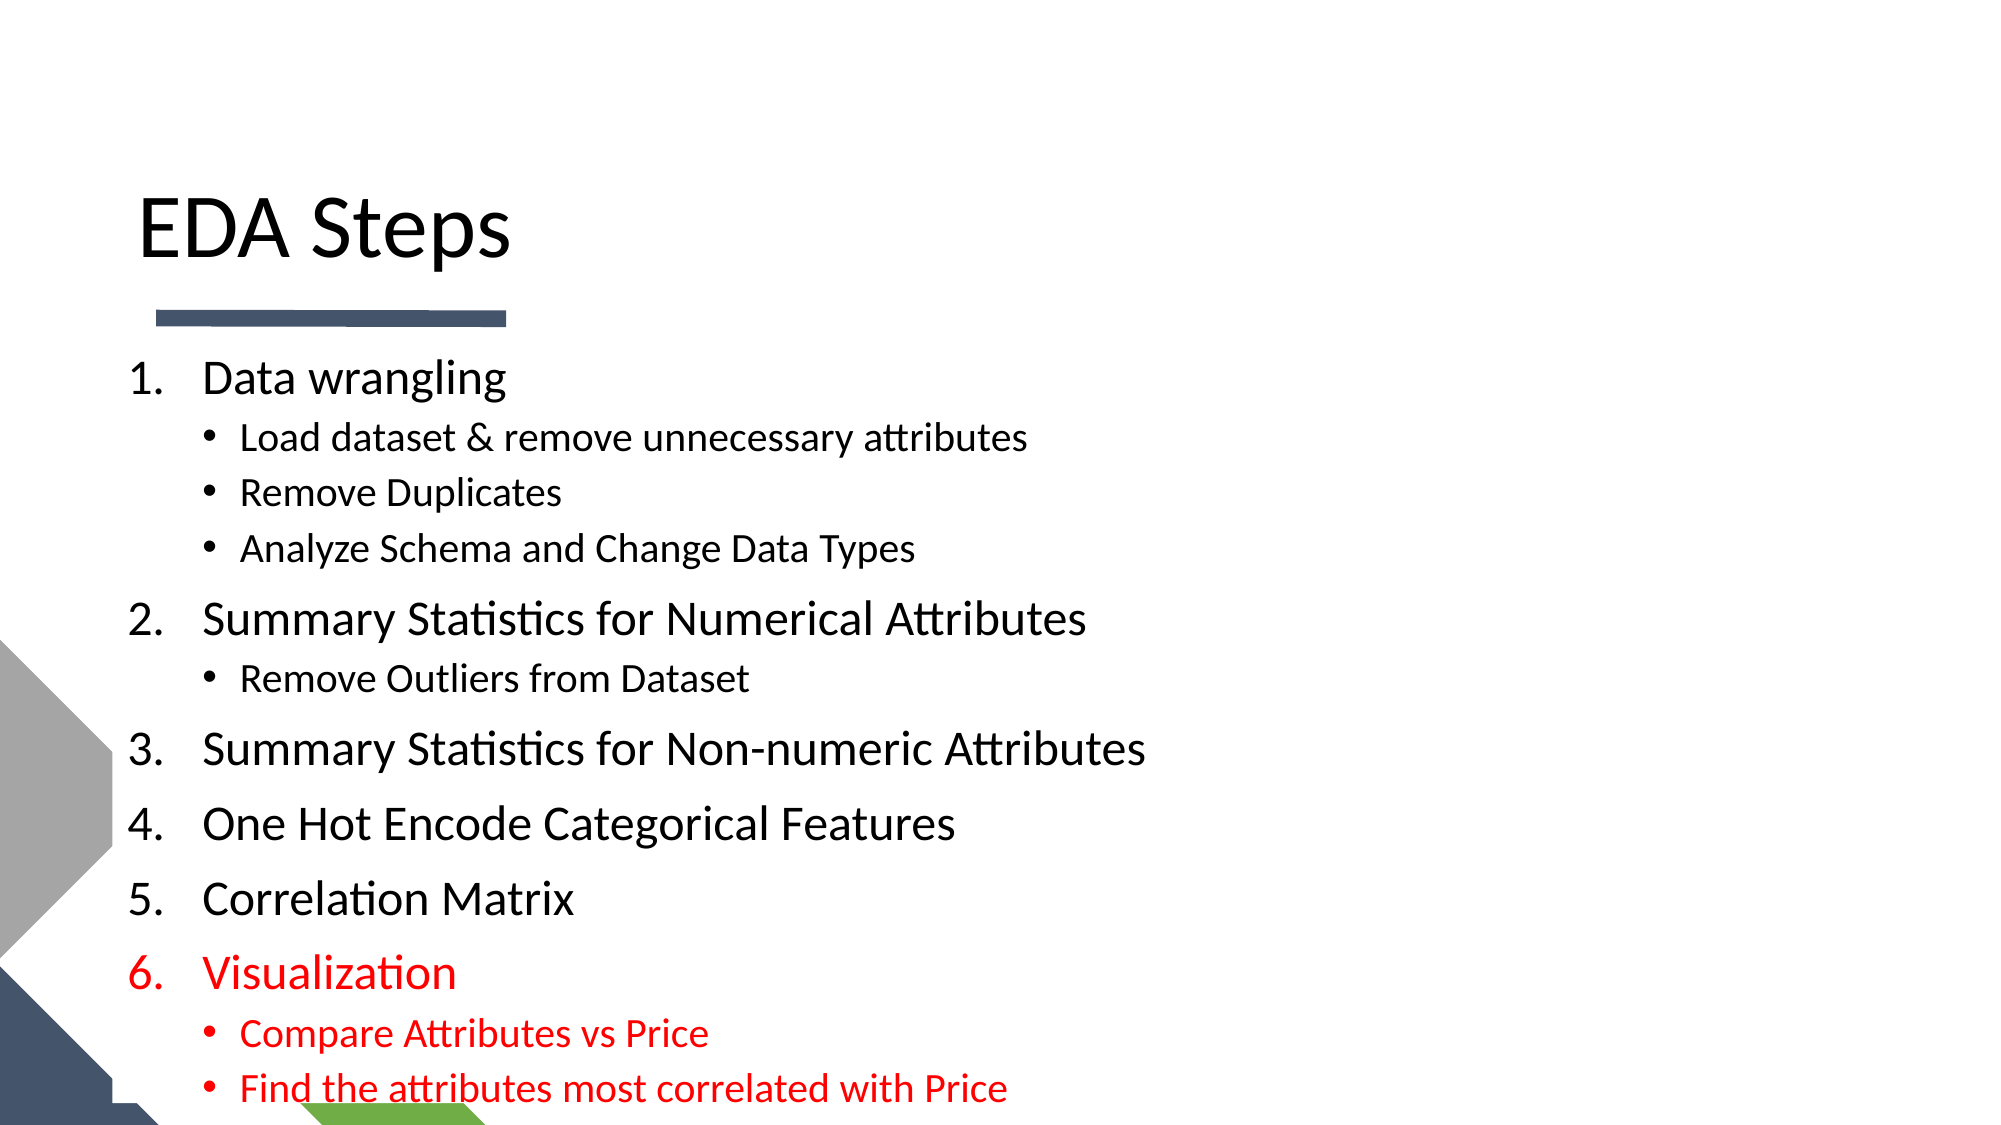

# EDA Steps
Data wrangling
Load dataset & remove unnecessary attributes
Remove Duplicates
Analyze Schema and Change Data Types
Summary Statistics for Numerical Attributes
Remove Outliers from Dataset
Summary Statistics for Non-numeric Attributes
One Hot Encode Categorical Features
Correlation Matrix
Visualization
Compare Attributes vs Price
Find the attributes most correlated with Price

22